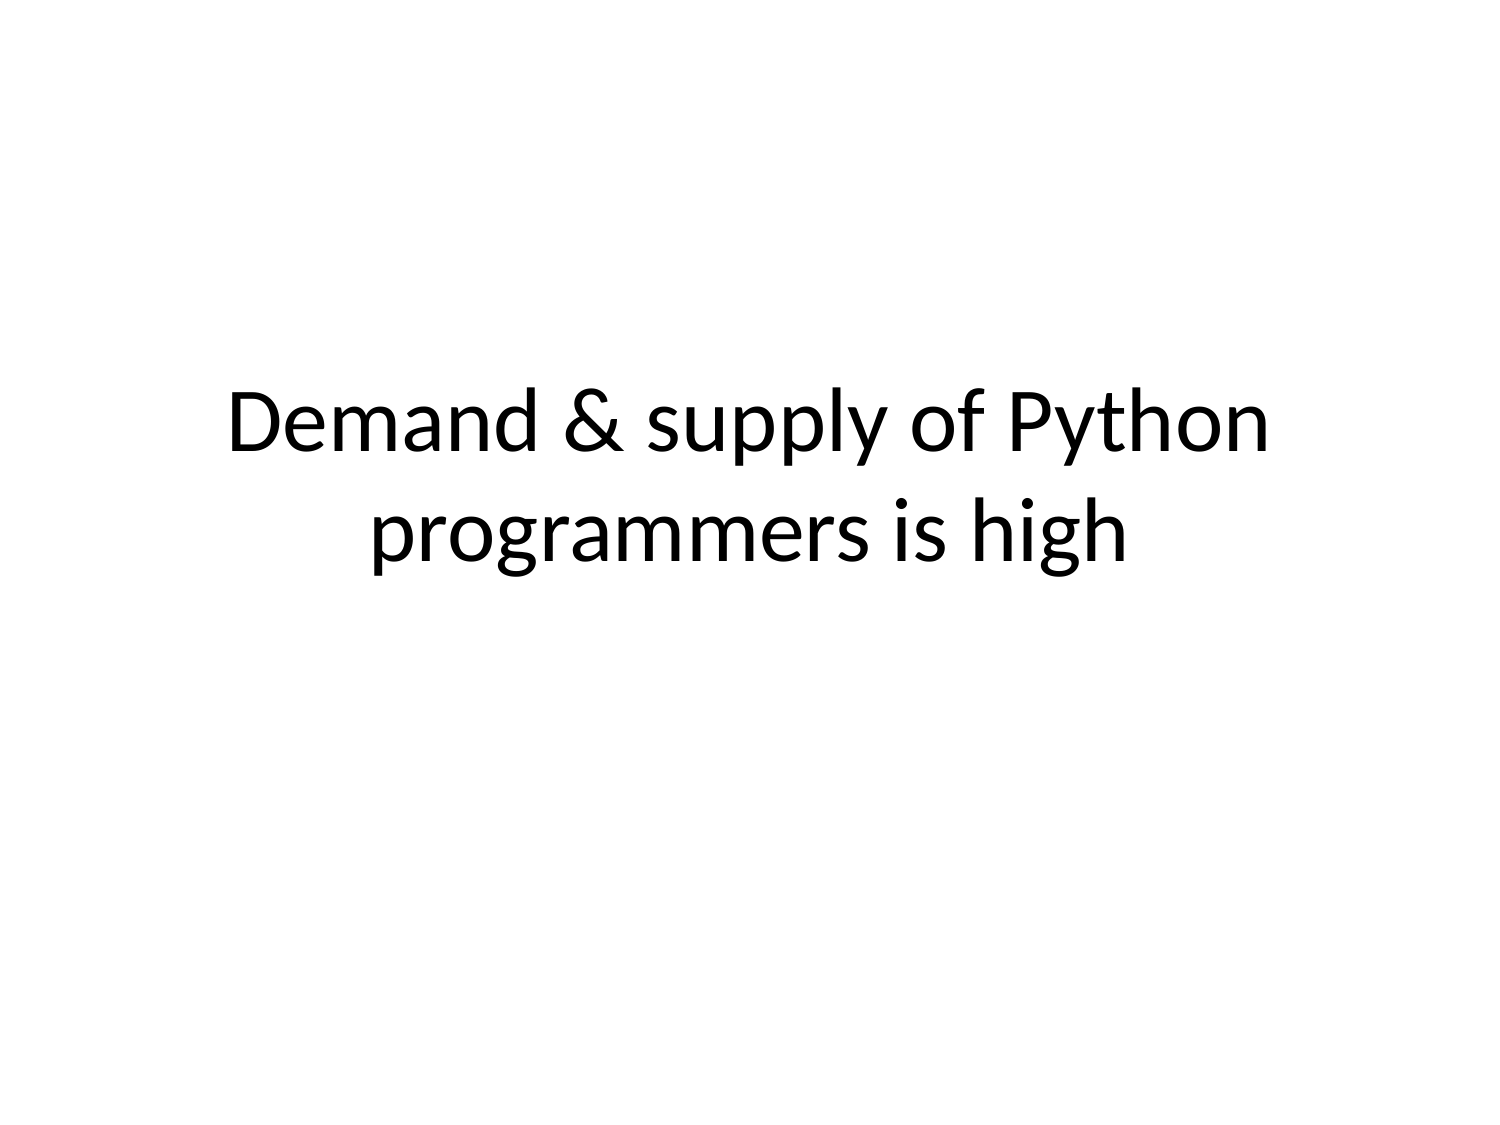

# Demand & supply of Python programmers is high